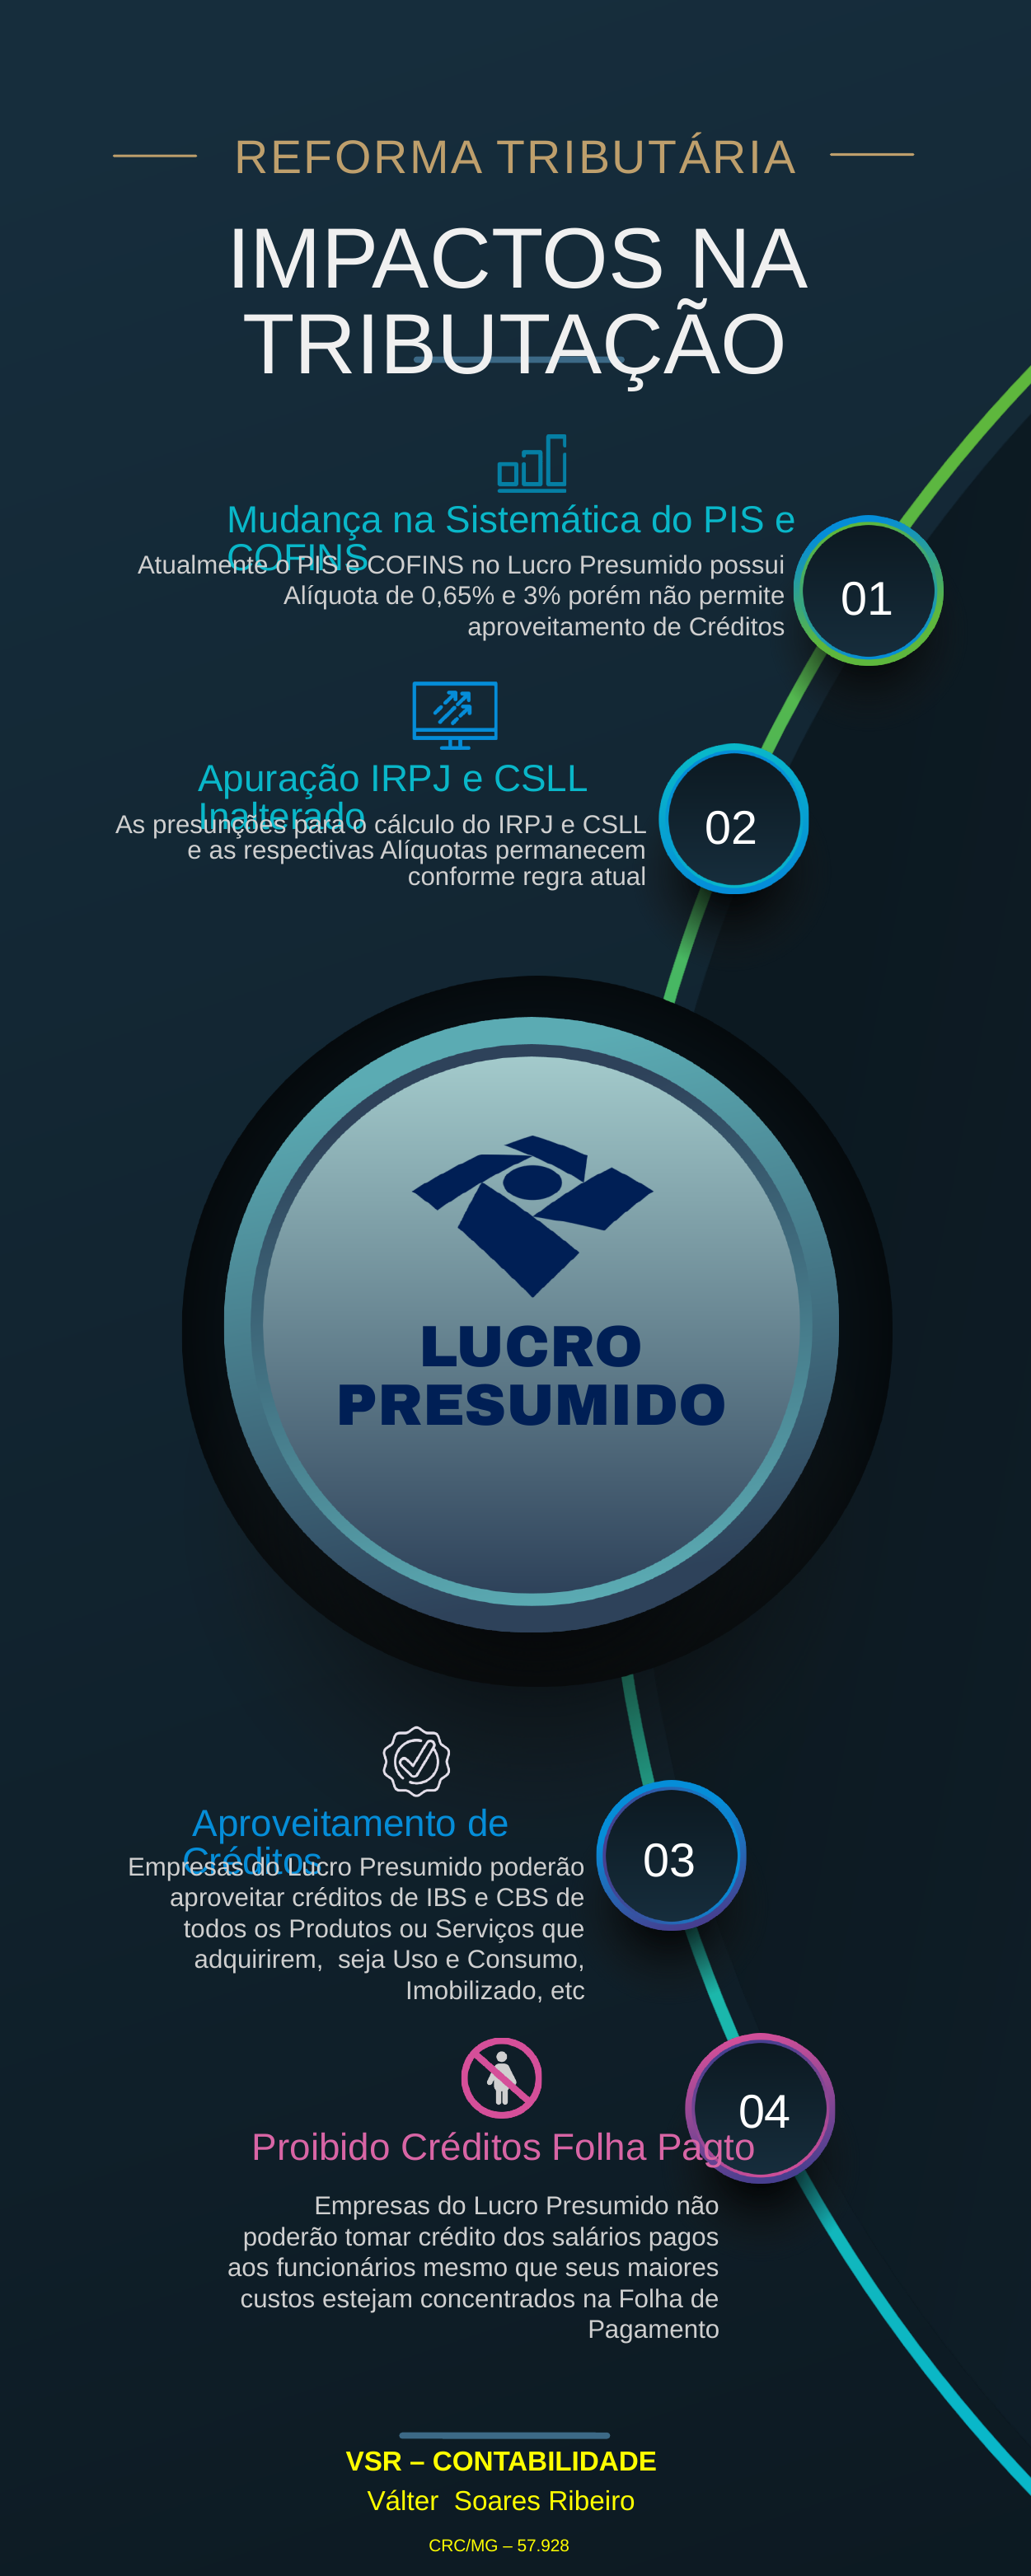

REFORMA TRIBUTÁRIA

IMPACTOS NA TRIBUTAÇÃO

Mudança na Sistemática do PIS e COFINS

Atualmente o PIS e COFINS no Lucro Presumido possui Alíquota de 0,65% e 3% porém não permite aproveitamento de Créditos
01

Apuração IRPJ e CSLL Inalterado
02
As presunções para o cálculo do IRPJ e CSLL e as respectivas Alíquotas permanecem conforme regra atual

LUCRO PRESUMIDO

 Aproveitamento de Créditos
03
Empresas do Lucro Presumido poderão aproveitar créditos de IBS e CBS de todos os Produtos ou Serviços que adquirirem,  seja Uso e Consumo, Imobilizado, etc

04
Proibido Créditos Folha Pagto
Empresas do Lucro Presumido não poderão tomar crédito dos salários pagos aos funcionários mesmo que seus maiores  custos estejam concentrados na Folha de Pagamento

VSR – CONTABILIDADE
Válter  Soares Ribeiro
CRC/MG – 57.928